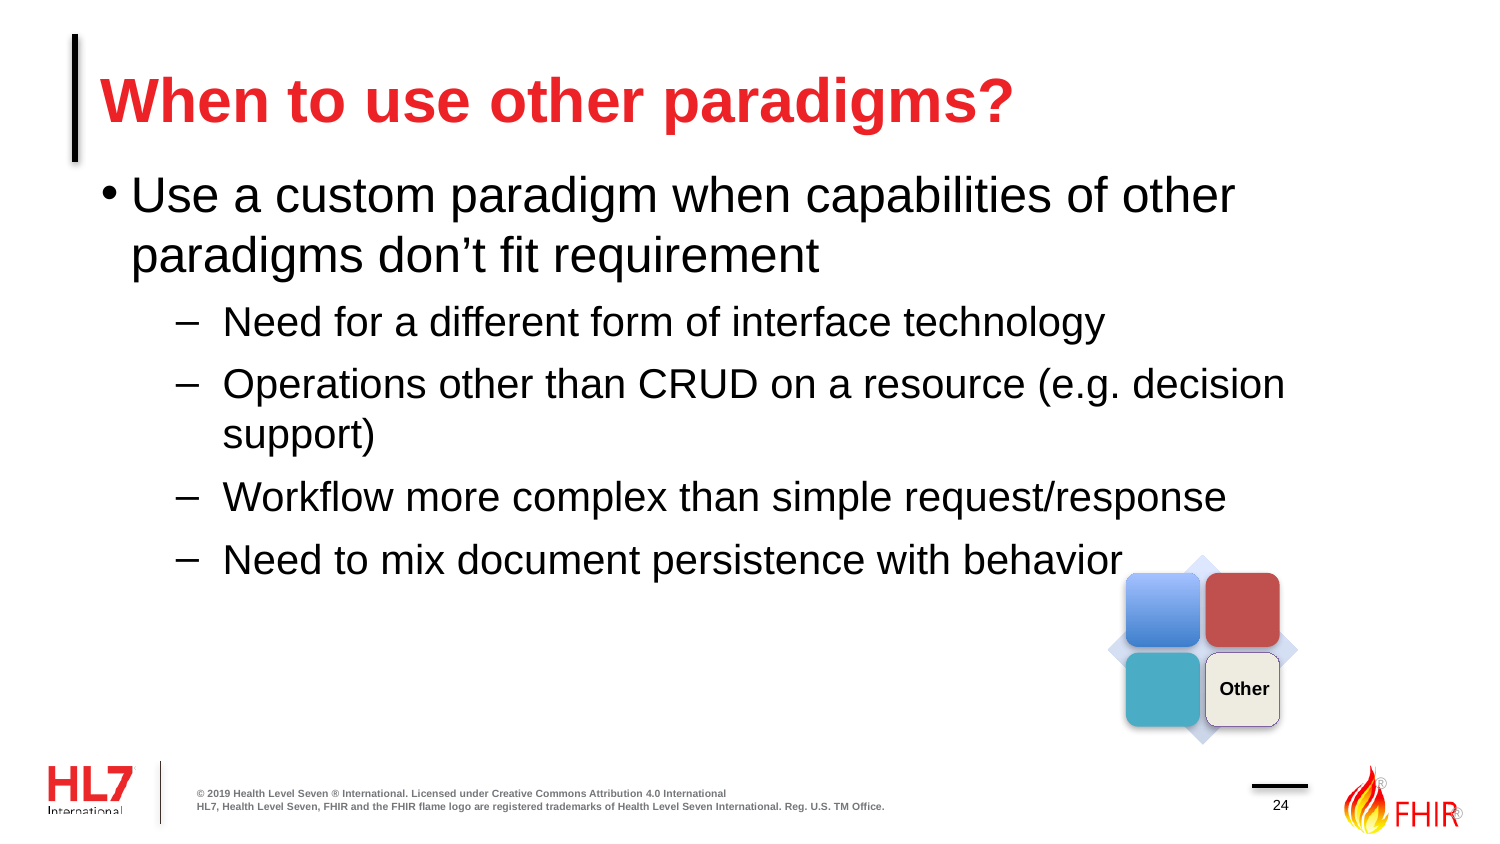

# When to use other paradigms?
Use a custom paradigm when capabilities of other paradigms don’t fit requirement
Need for a different form of interface technology
Operations other than CRUD on a resource (e.g. decision support)
Workflow more complex than simple request/response
Need to mix document persistence with behavior

Other
© 2019 Health Level Seven ® International. Licensed under Creative Commons Attribution 4.0 International
HL7, Health Level Seven, FHIR and the FHIR flame logo are registered trademarks of Health Level Seven International. Reg. U.S. TM Office.
24